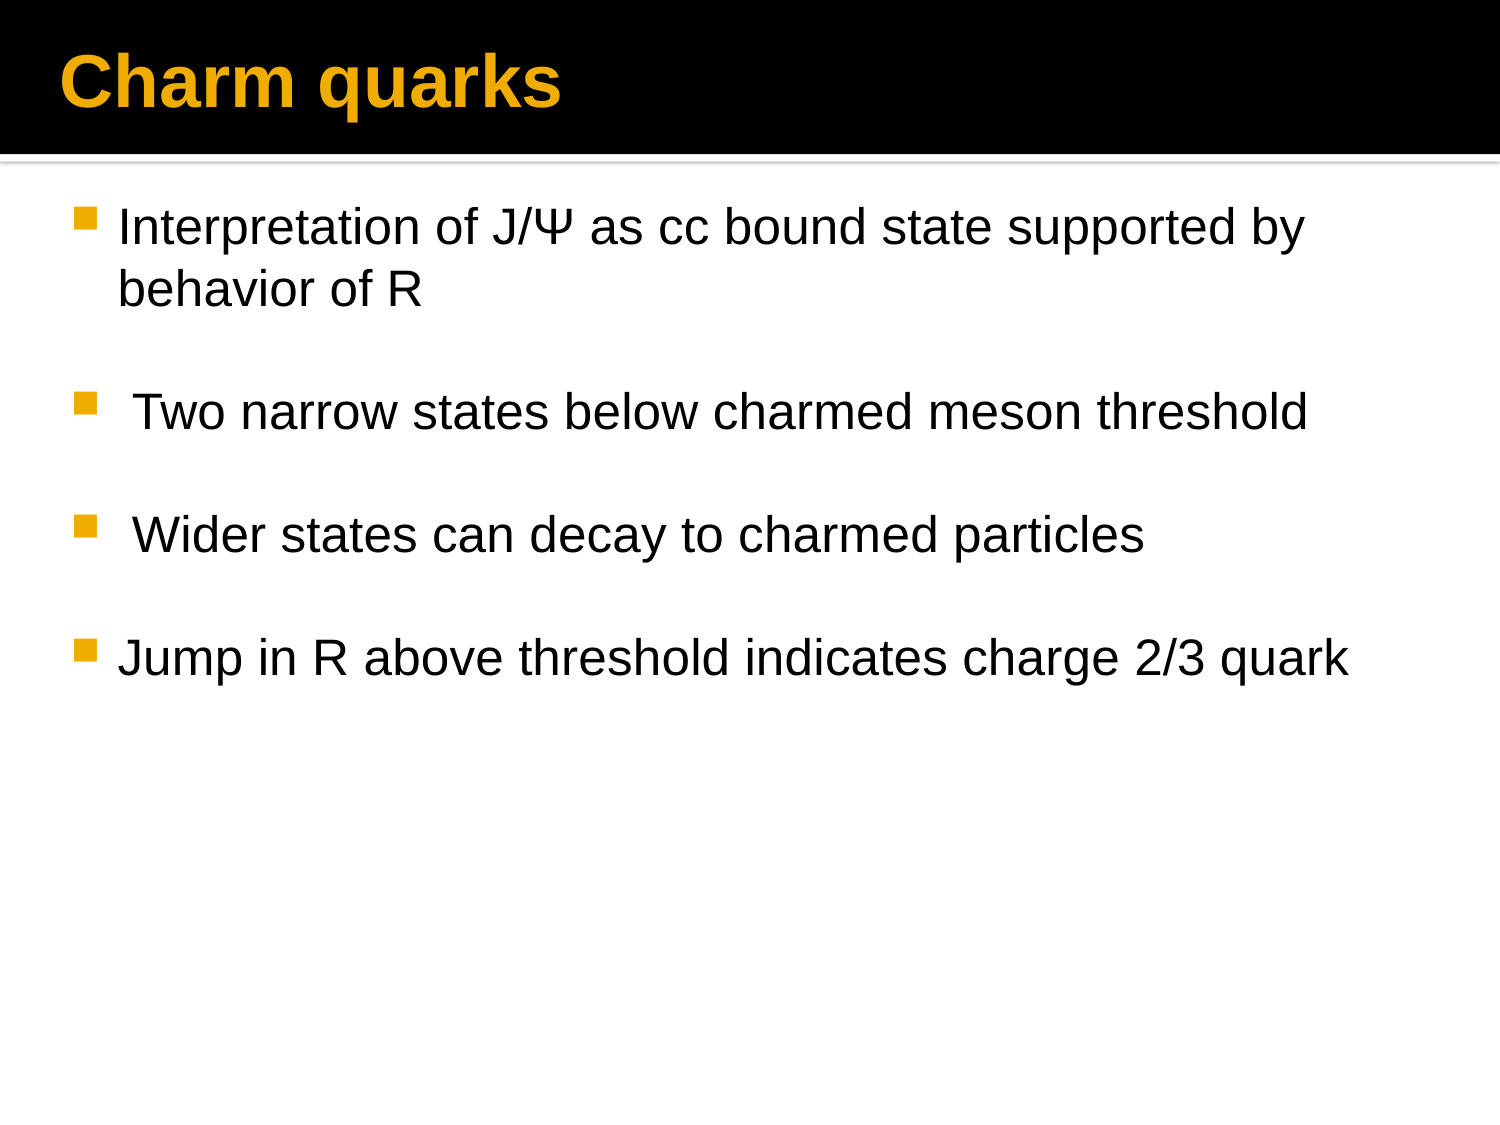

# Charm quarks
Interpretation of J/Ψ as cc bound state supported by behavior of R

 Two narrow states below charmed meson threshold

 Wider states can decay to charmed particles

Jump in R above threshold indicates charge 2/3 quark